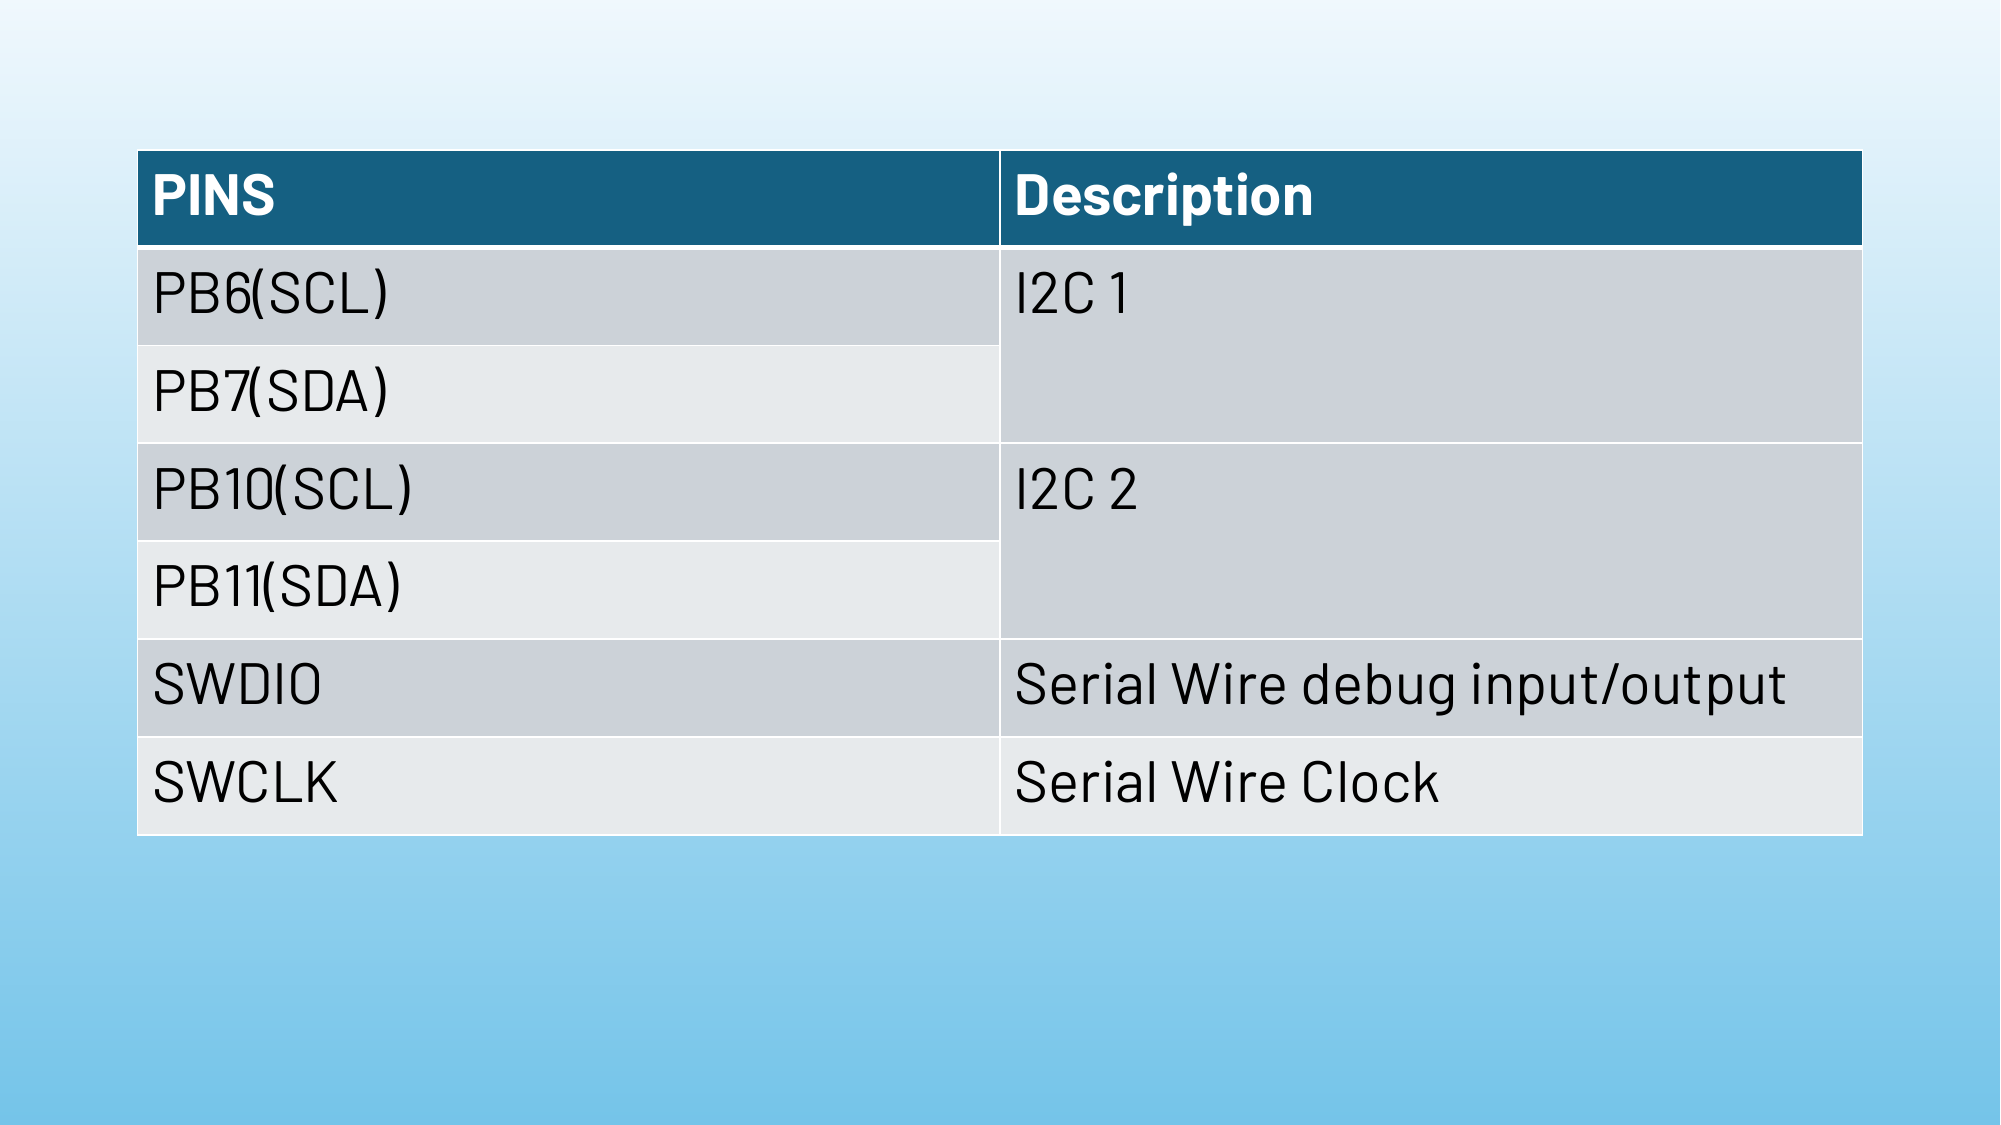

| PINS | Description |
| --- | --- |
| PB6(SCL) | I2C 1 |
| PB7(SDA) |  |
| PB10(SCL) | I2C 2 |
| PB11(SDA) |  |
| SWDIO | Serial Wire debug input/output |
| SWCLK | Serial Wire Clock |